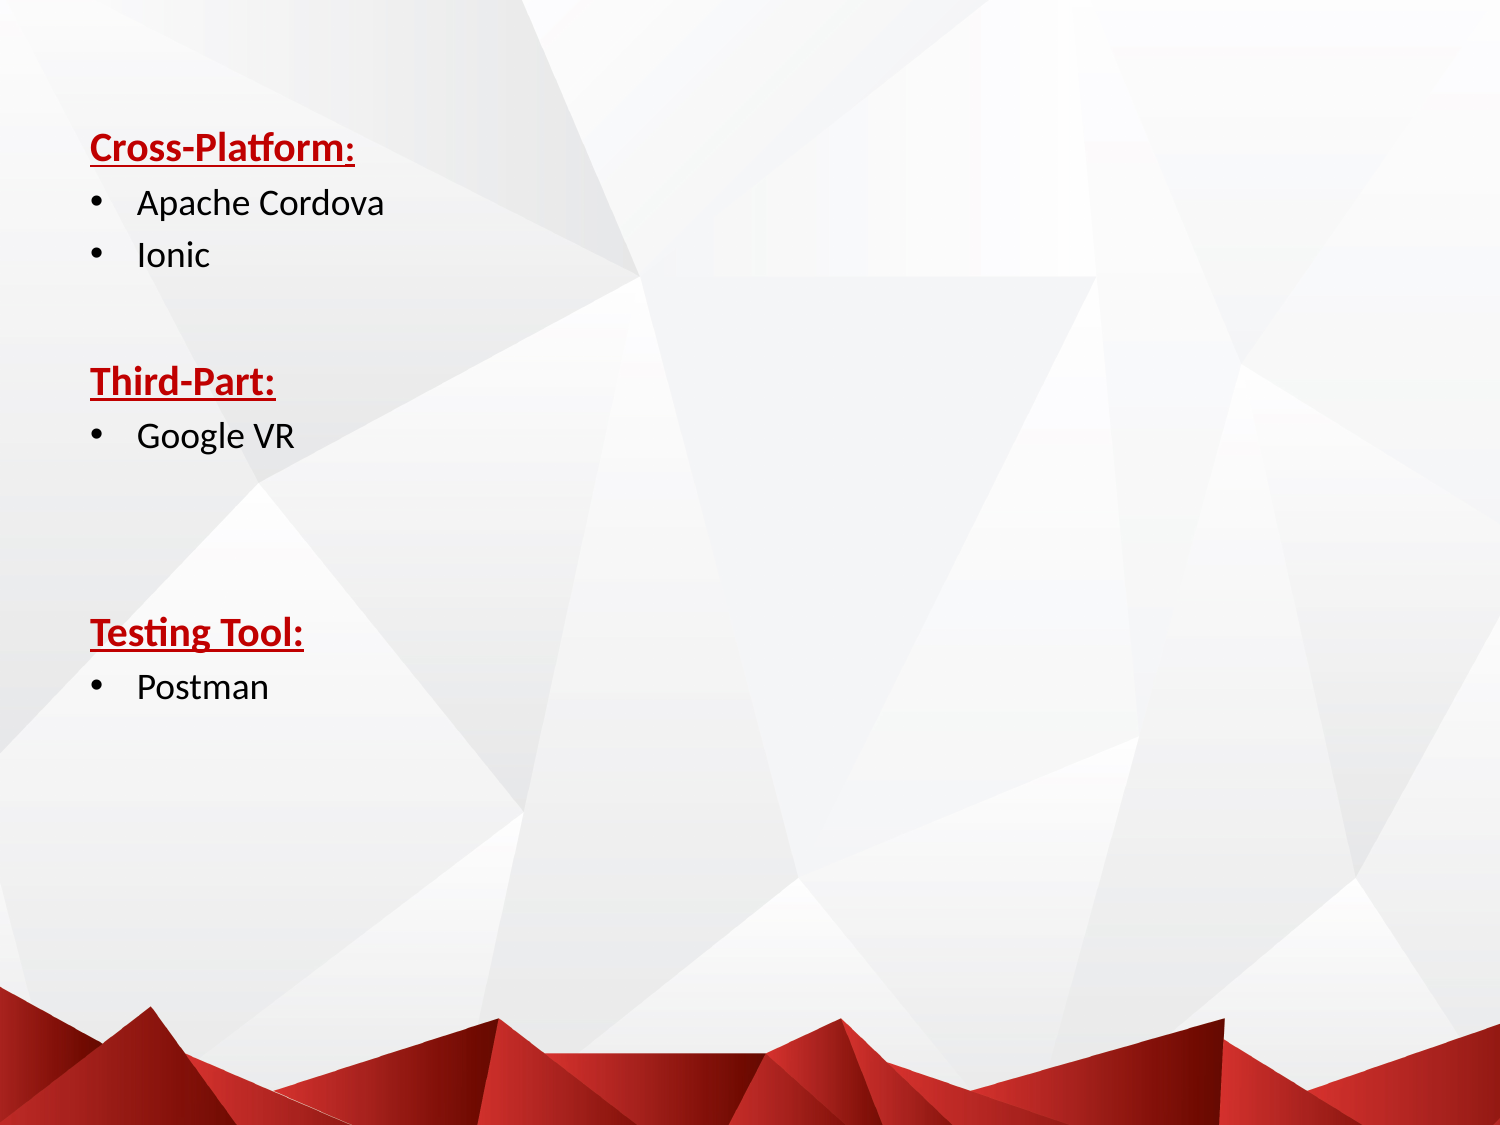

Cross-Platform:
Apache Cordova
Ionic

Third-Part:
Google VR

Testing Tool:
Postman